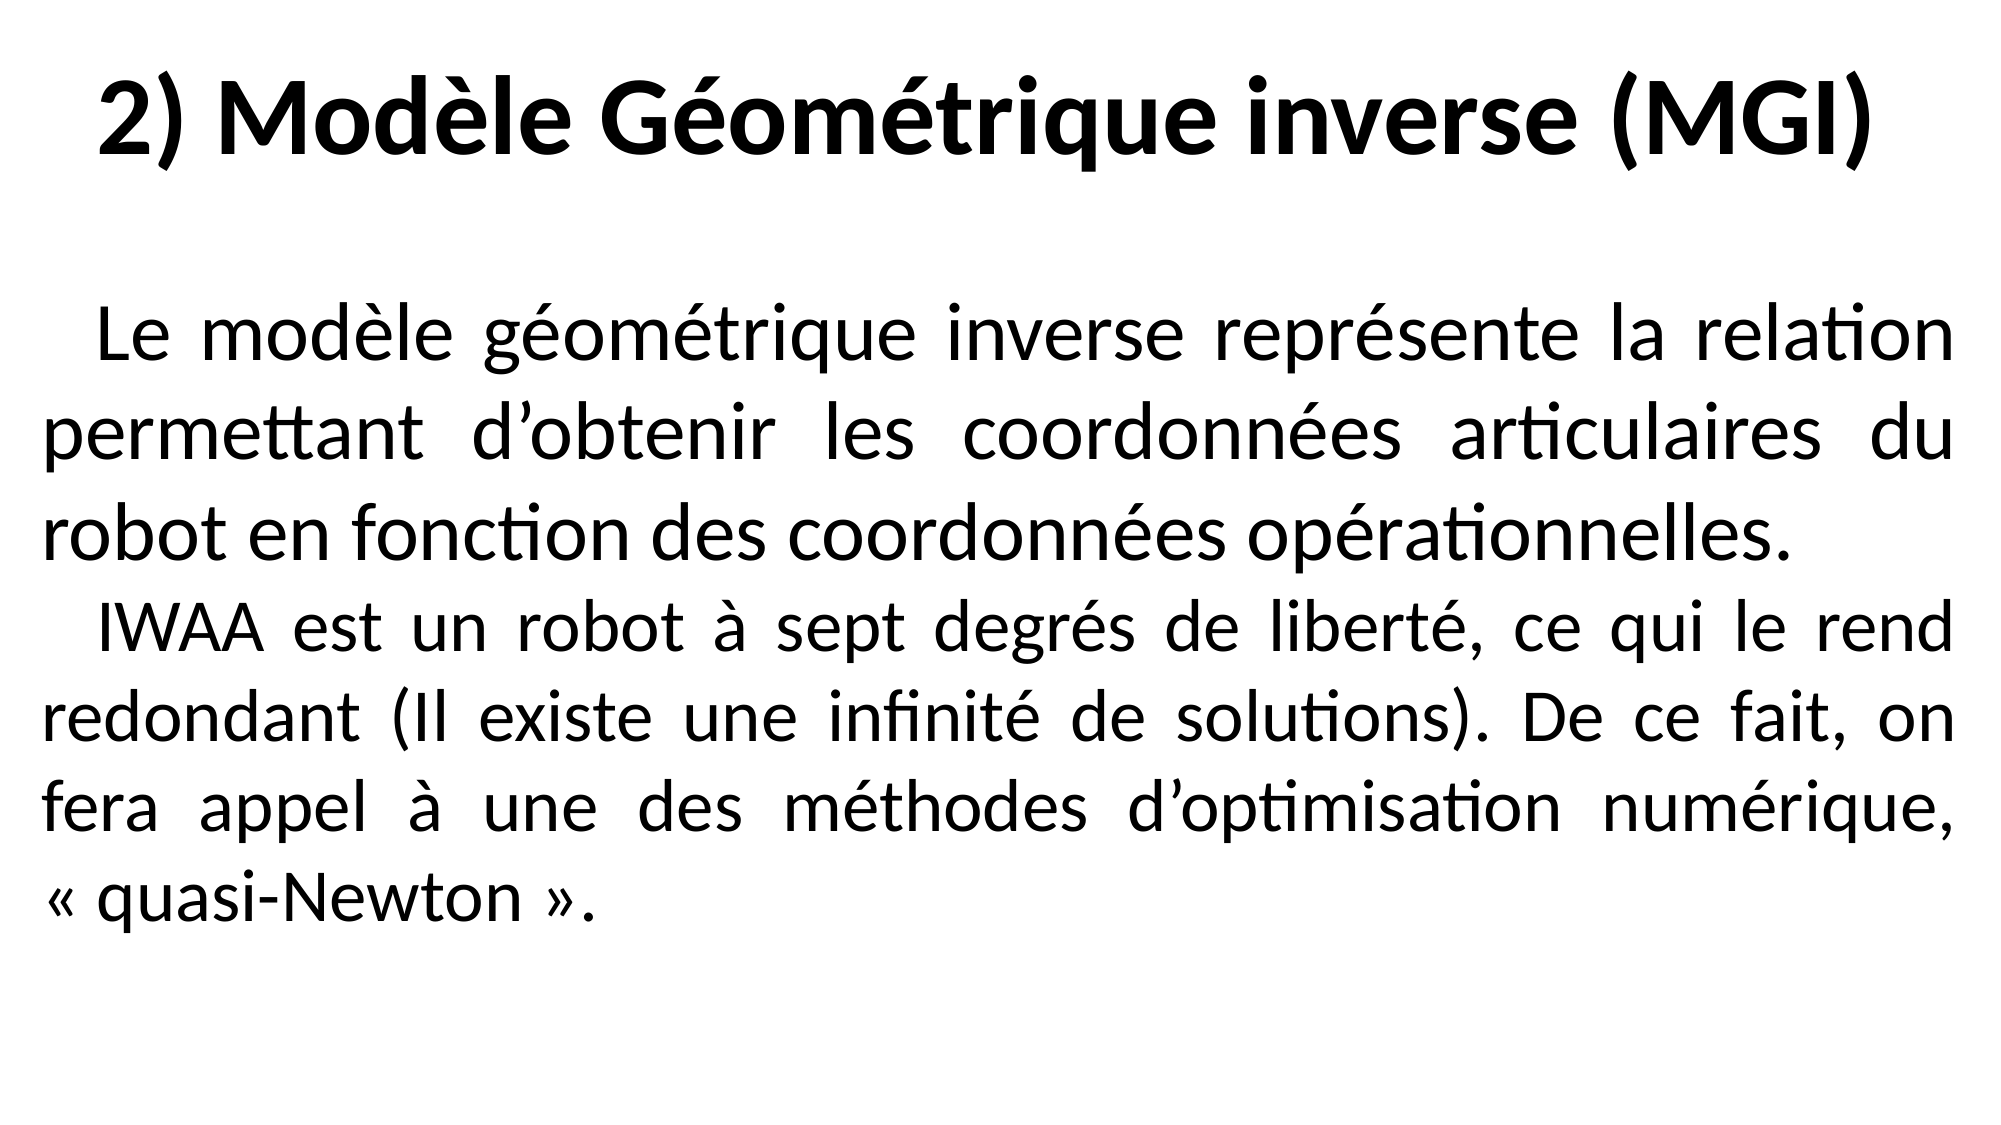

2) Modèle Géométrique inverse (MGI)

  Le modèle géométrique inverse représente la relation permettant d’obtenir les coordonnées articulaires du robot en fonction des coordonnées opérationnelles.
  IWAA est un robot à sept degrés de liberté, ce qui le rend redondant (Il existe une infinité de solutions). De ce fait, on fera appel à une des méthodes d’optimisation numérique, « quasi-Newton ».